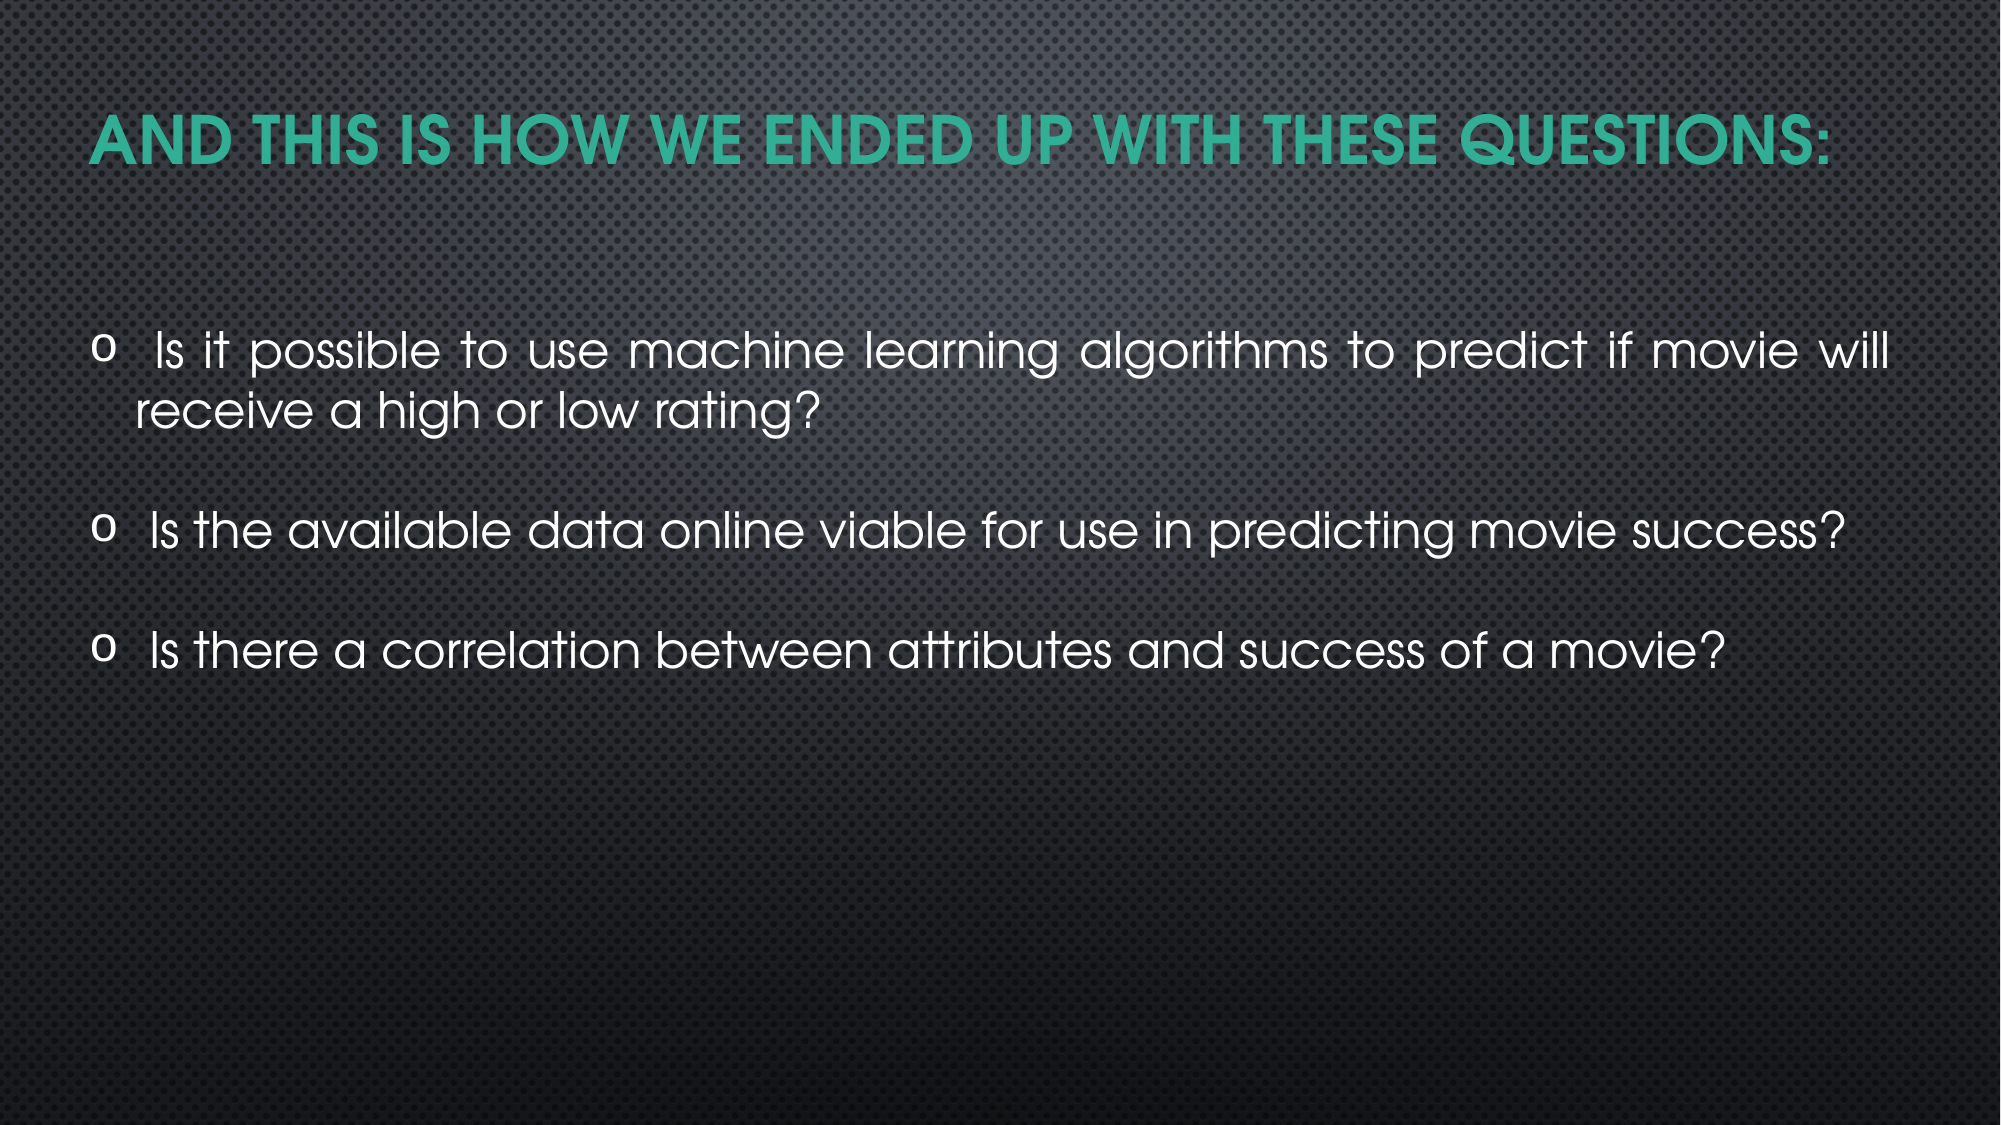

AND THIS IS HOW WE ENDED UP WITH THESE QUESTIONS:

 Is it possible to use machine learning algorithms to predict if movie will receive a high or low rating?

 Is the available data online viable for use in predicting movie success?

 Is there a correlation between attributes and success of a movie?